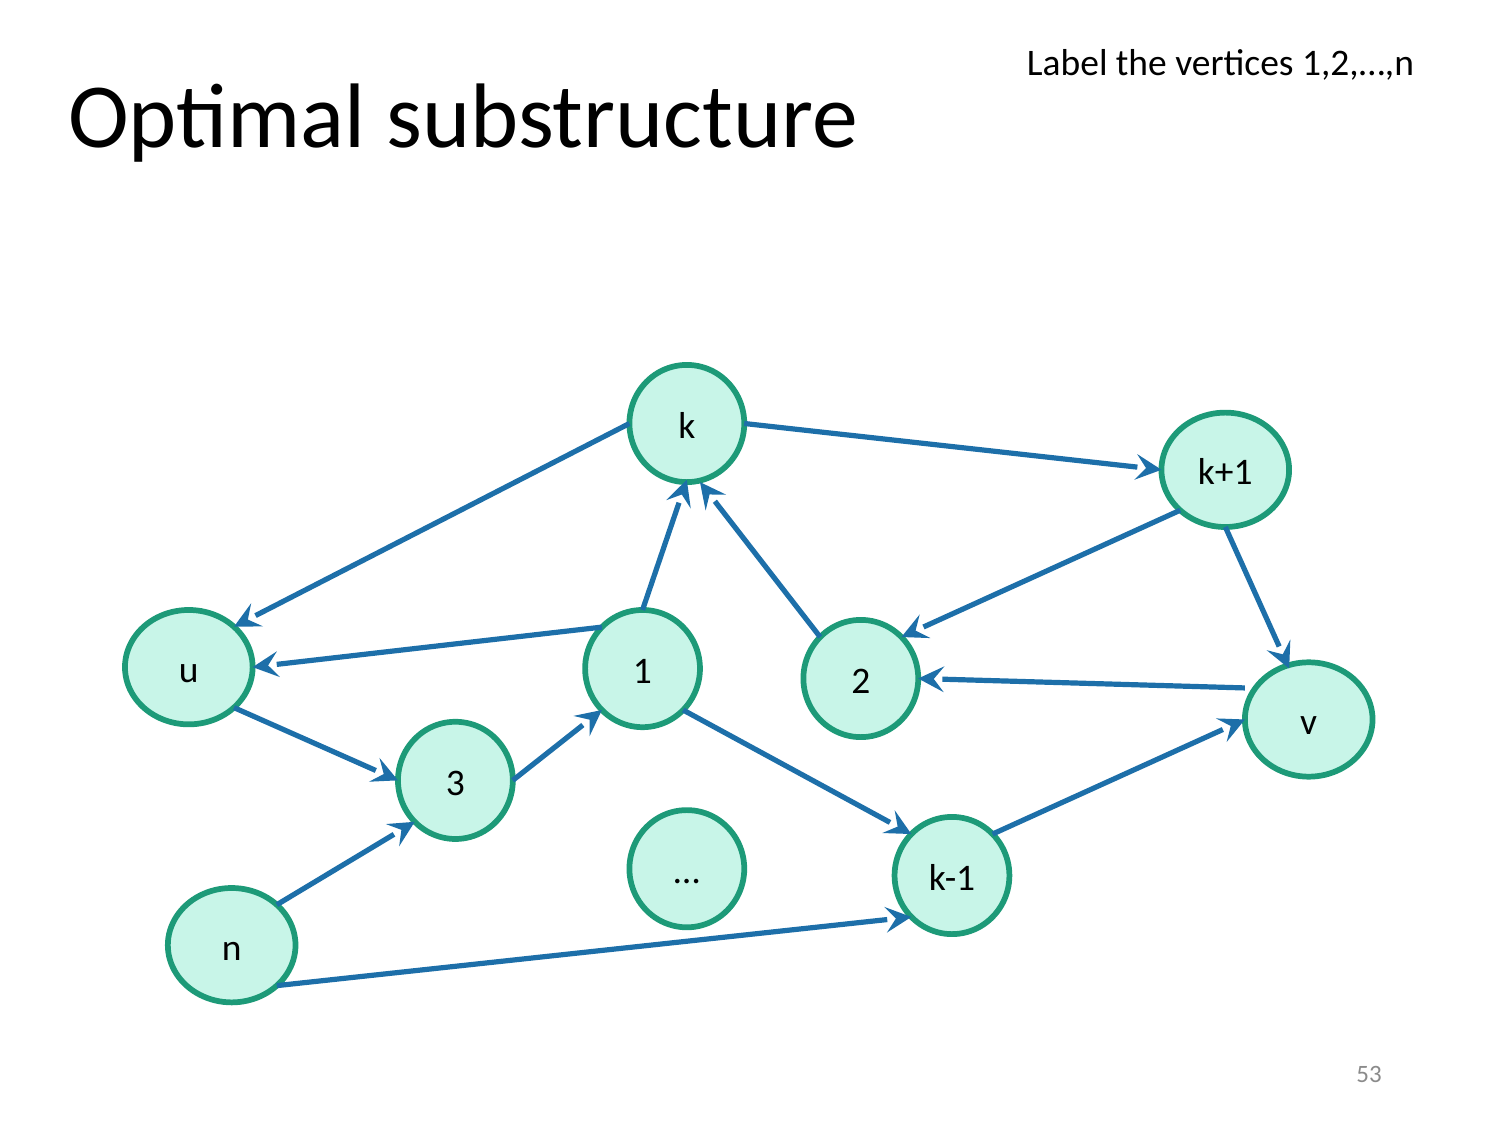

# Optimal substructure
Label the vertices 1,2,…,n
k
k+1
u
1
2
v
3
…
k-1
n
53